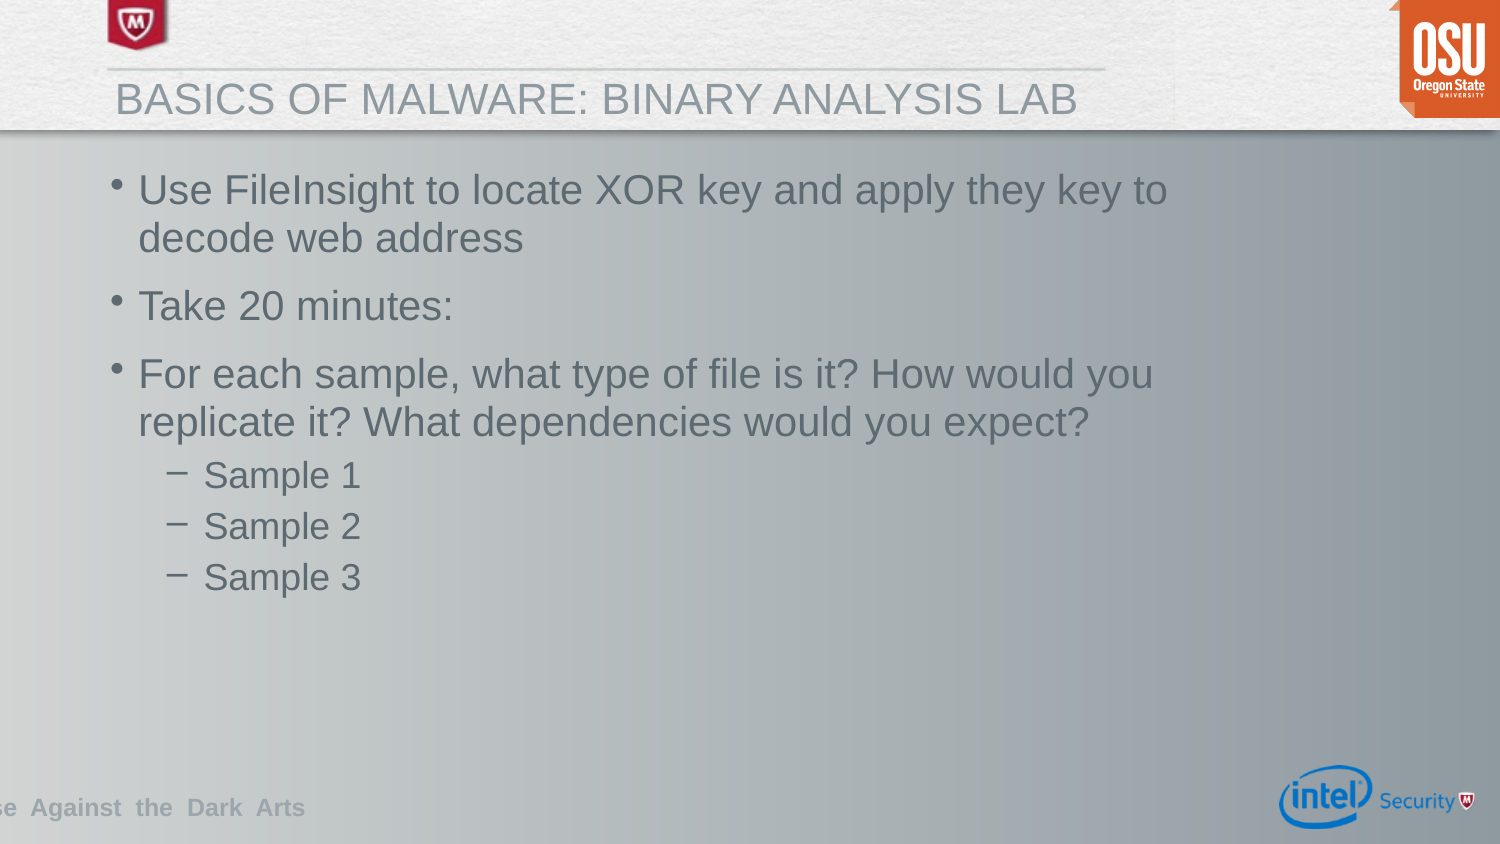

# Basics of malware: binary analysis lab
Use FileInsight to locate XOR key and apply they key to decode web address
Take 20 minutes:
For each sample, what type of file is it? How would you replicate it? What dependencies would you expect?
Sample 1
Sample 2
Sample 3